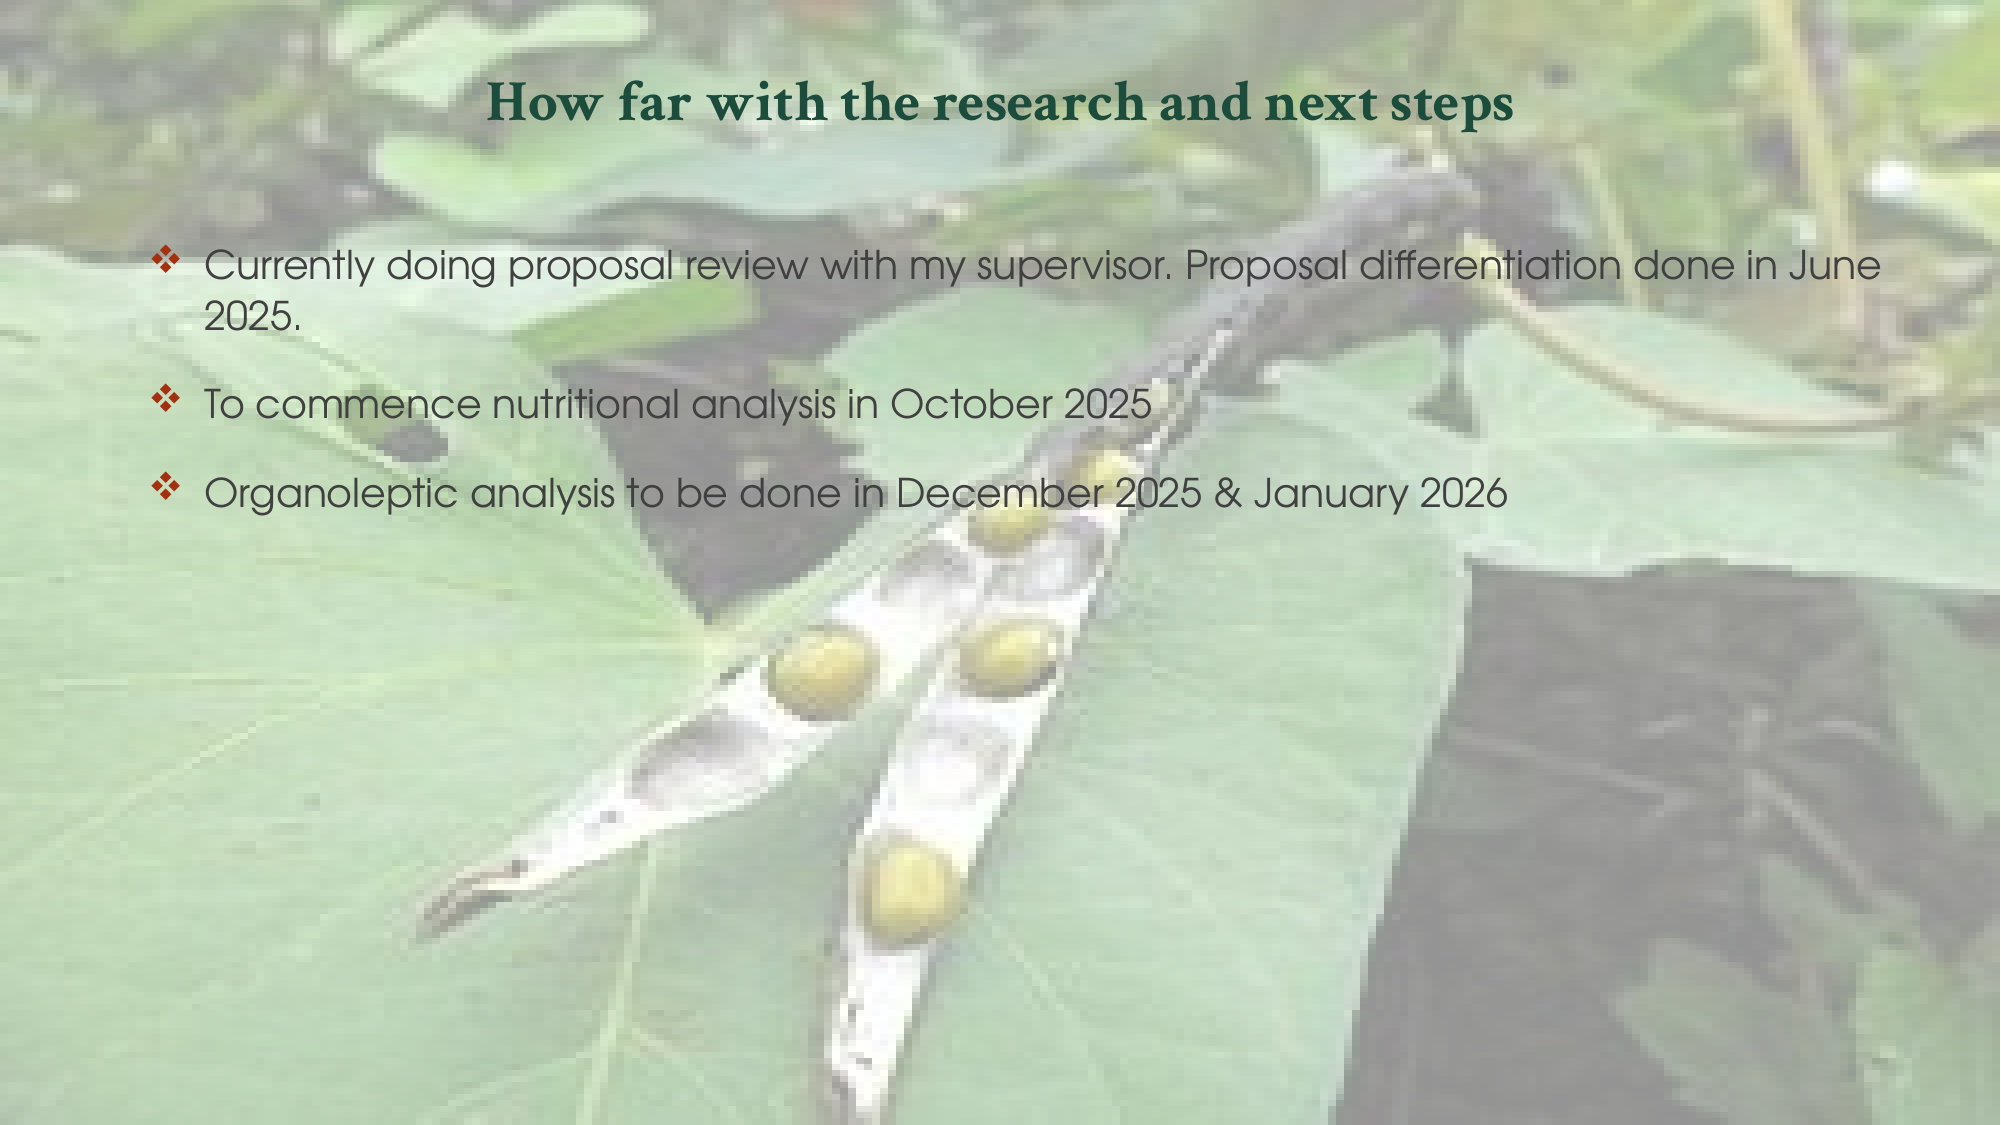

How far with the research and next steps
Currently doing proposal review with my supervisor. Proposal differentiation done in June 2025.
To commence nutritional analysis in October 2025
Organoleptic analysis to be done in December 2025 & January 2026